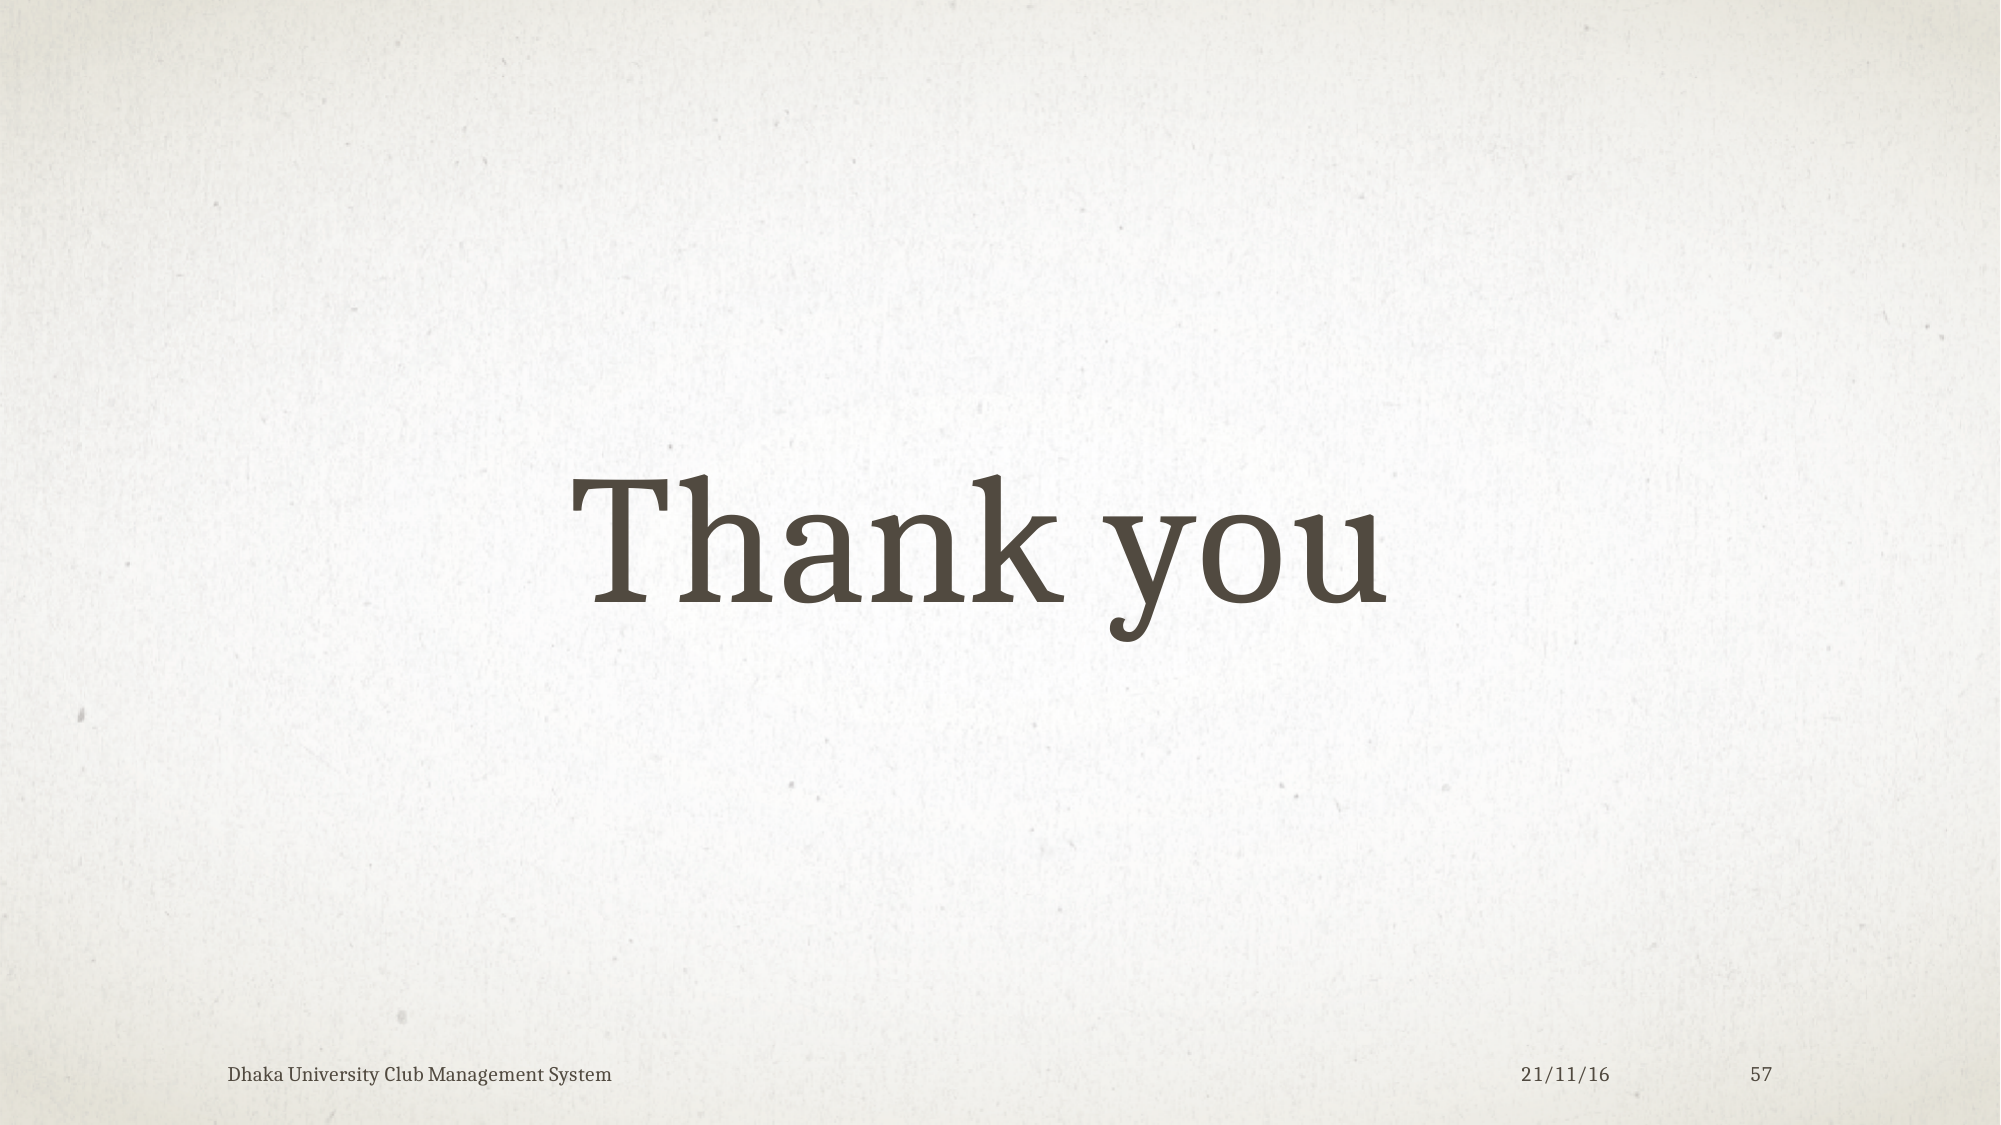

Thank you
Dhaka University Club Management System
21/11/16
57